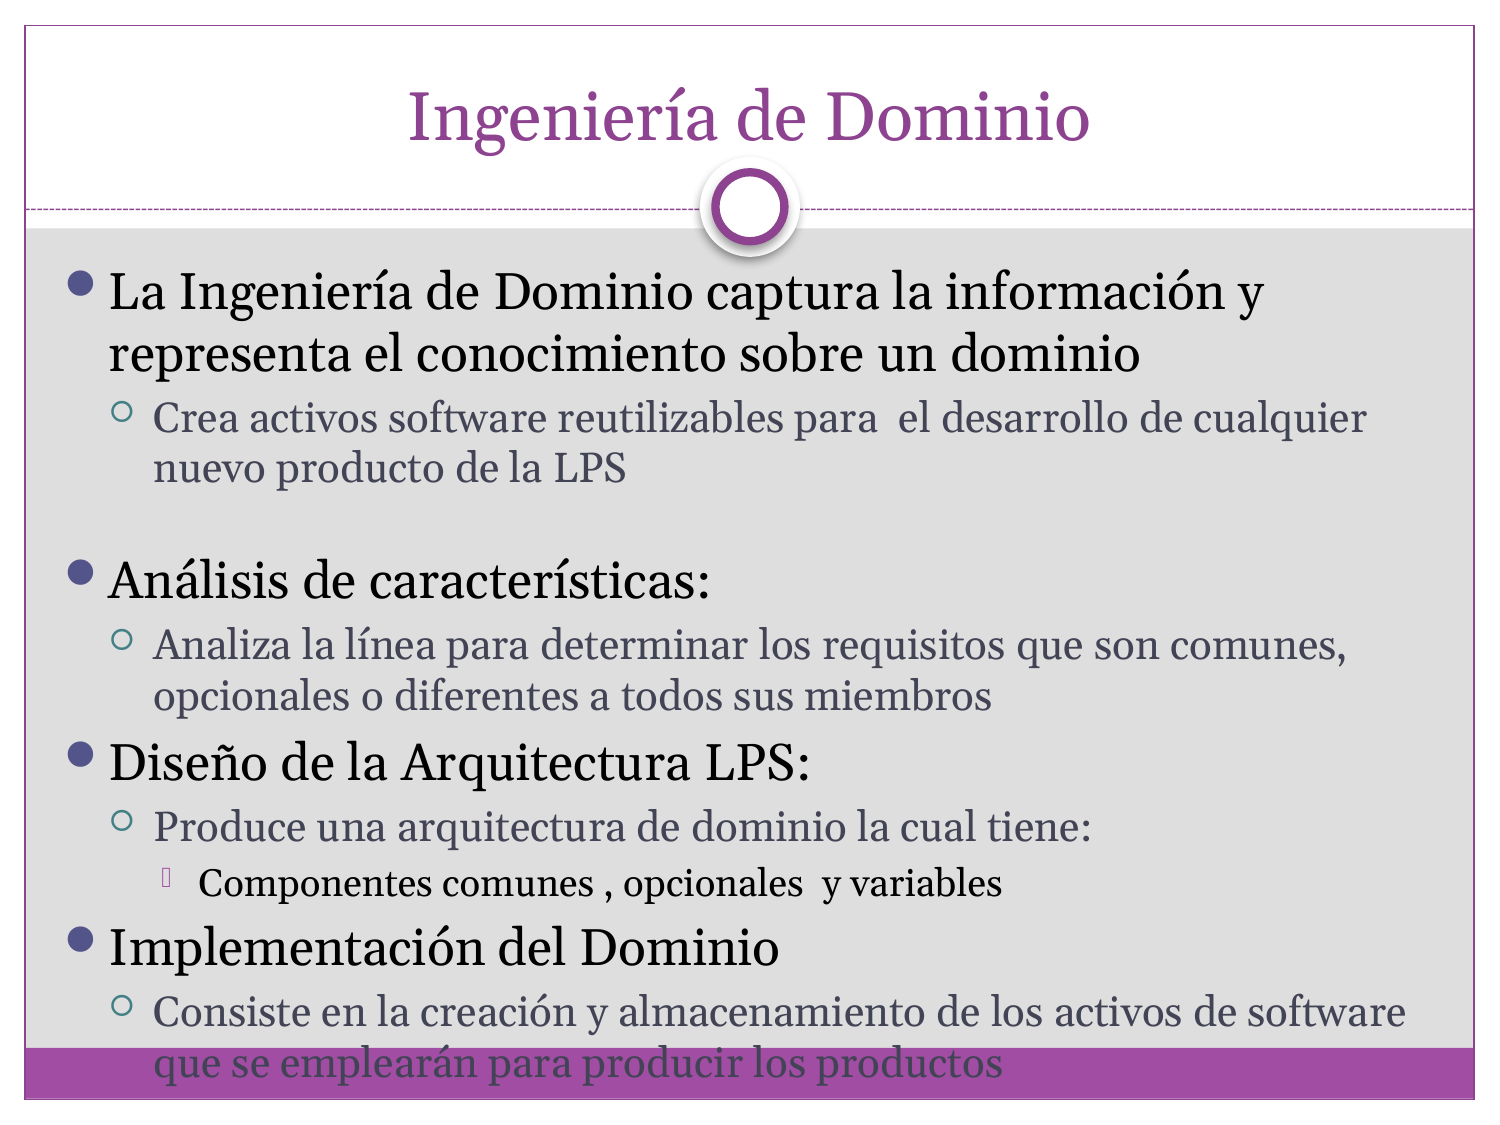

# Ingeniería de Dominio
La Ingeniería de Dominio captura la información y representa el conocimiento sobre un dominio
Crea activos software reutilizables para  el desarrollo de cualquier nuevo producto de la LPS

Análisis de características:
Analiza la línea para determinar los requisitos que son comunes, opcionales o diferentes a todos sus miembros
Diseño de la Arquitectura LPS:
Produce una arquitectura de dominio la cual tiene:
Componentes comunes , opcionales  y variables
Implementación del Dominio
Consiste en la creación y almacenamiento de los activos de software que se emplearán para producir los productos